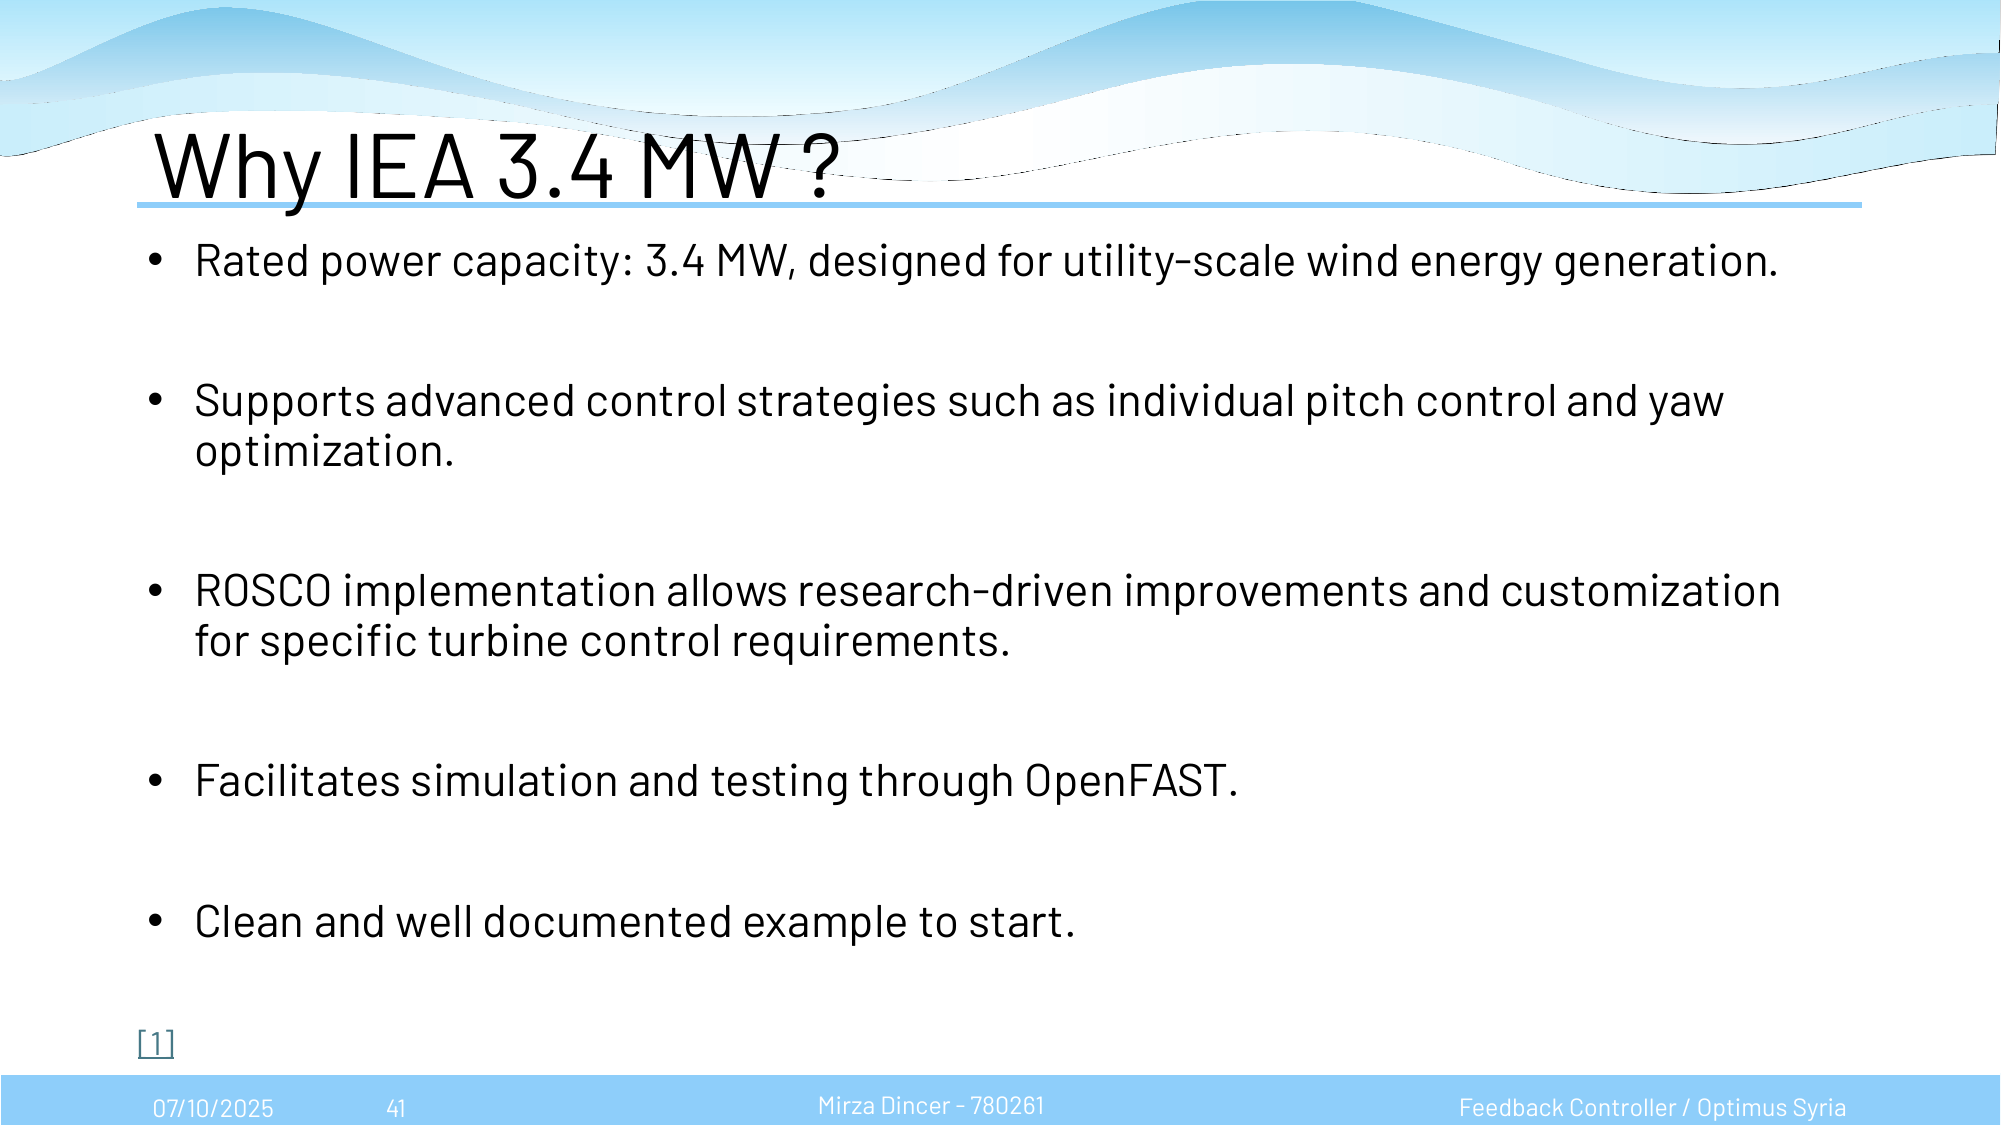

# Why IEA 3.4 MW ?
Rated power capacity: 3.4 MW, designed for utility-scale wind energy generation.

Supports advanced control strategies such as individual pitch control and yaw optimization.

ROSCO implementation allows research-driven improvements and customization for specific turbine control requirements.

Facilitates simulation and testing through OpenFAST.

Clean and well documented example to start.
[1]
Mirza Dincer - 780261
Feedback Controller / Optimus Syria
07/10/2025
41